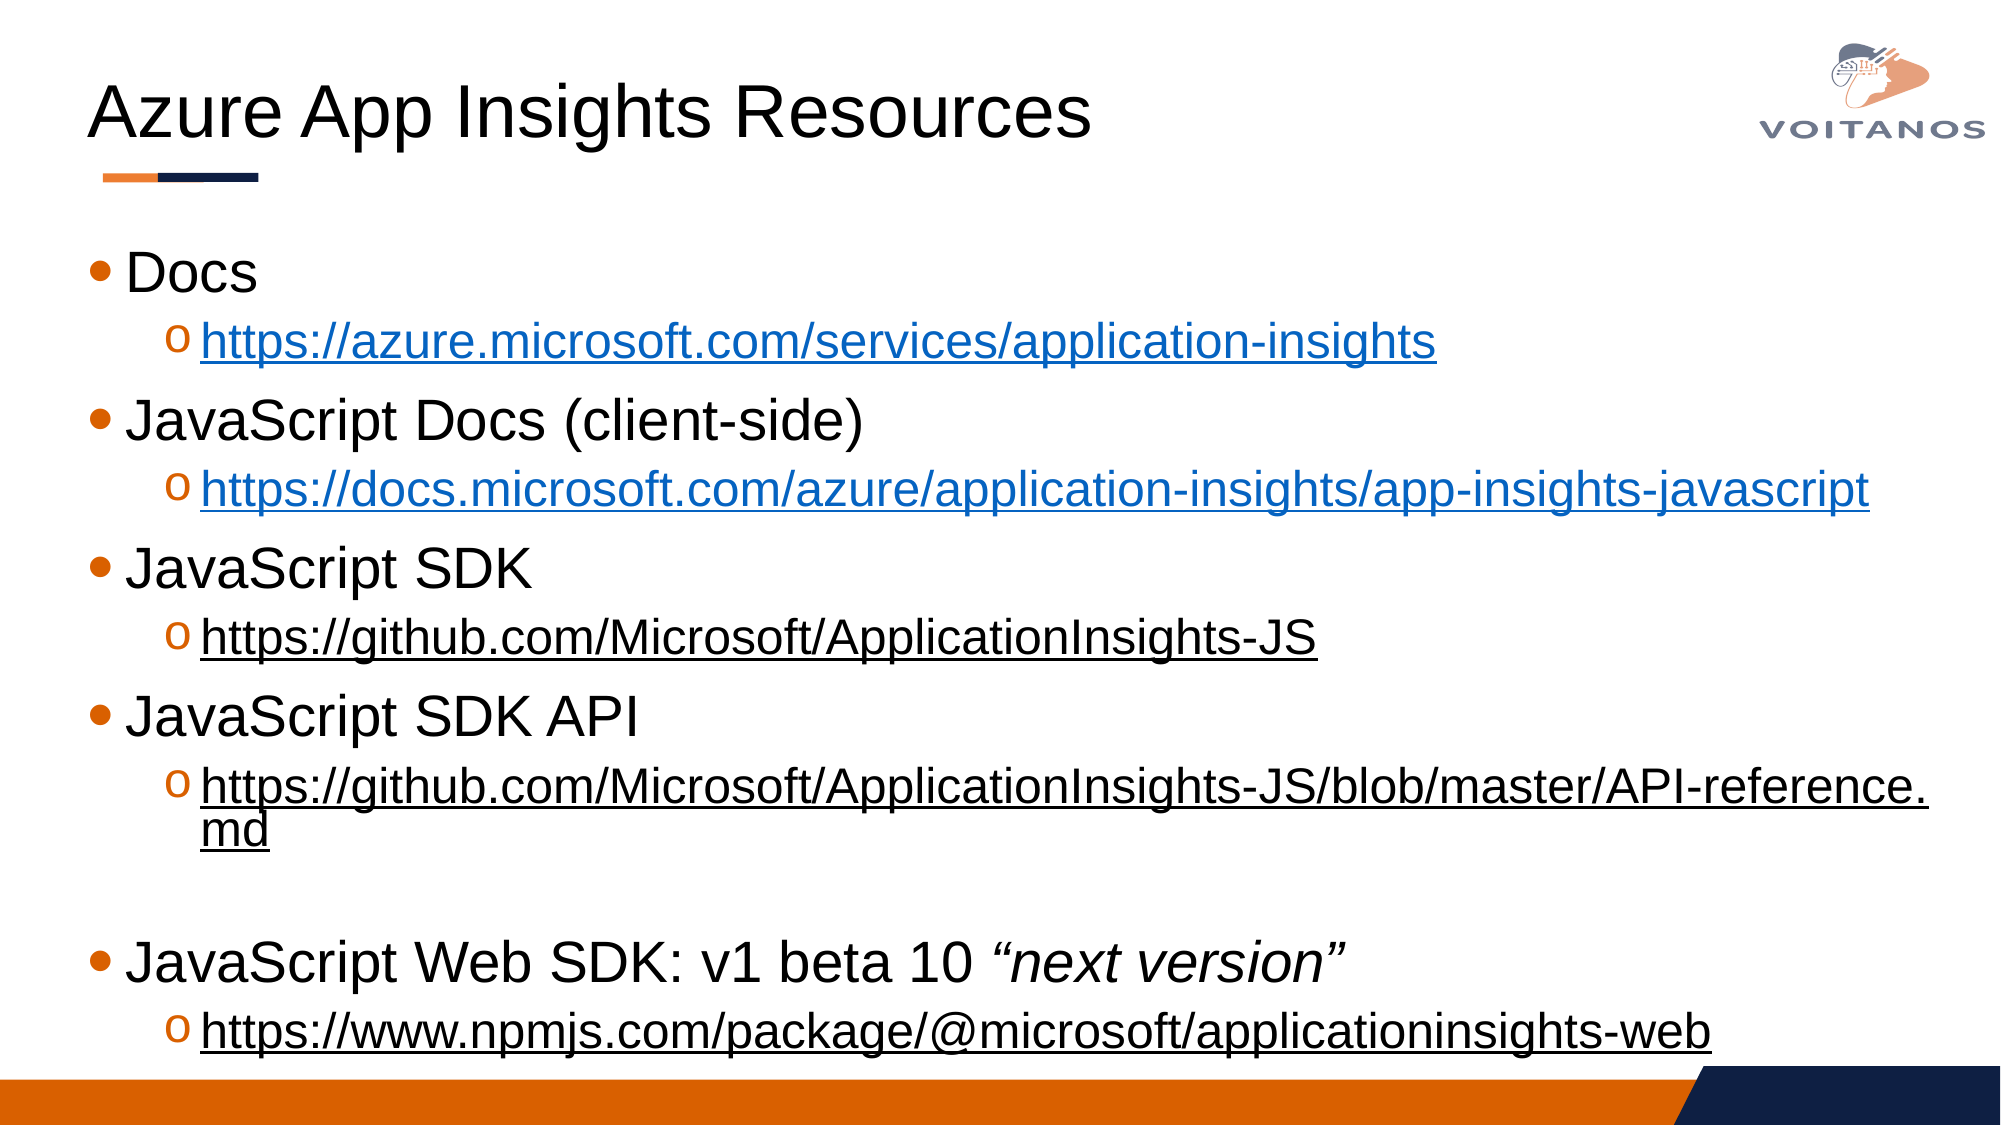

# Azure App Insights Resources
Docs
https://azure.microsoft.com/services/application-insights
JavaScript Docs (client-side)
https://docs.microsoft.com/azure/application-insights/app-insights-javascript
JavaScript SDK
https://github.com/Microsoft/ApplicationInsights-JS
JavaScript SDK API
https://github.com/Microsoft/ApplicationInsights-JS/blob/master/API-reference.md
JavaScript Web SDK: v1 beta 10 “next version”
https://www.npmjs.com/package/@microsoft/applicationinsights-web